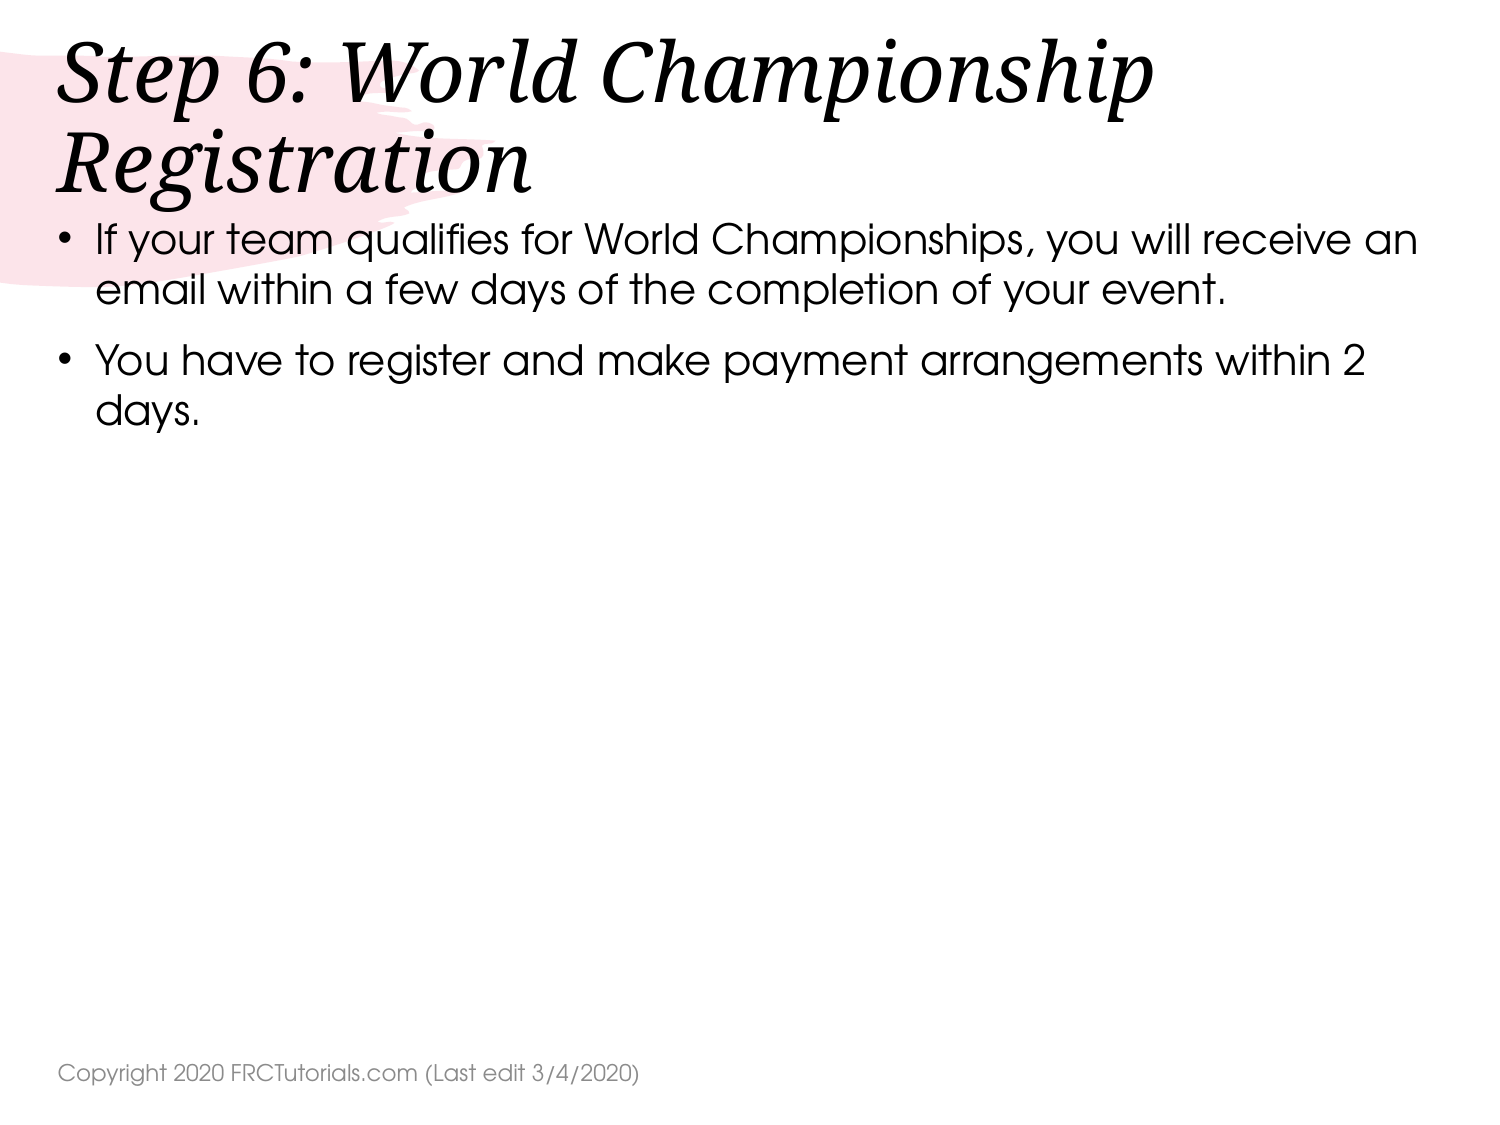

# Step 6: World Championship Registration
If your team qualifies for World Championships, you will receive an email within a few days of the completion of your event.
You have to register and make payment arrangements within 2 days.
Copyright 2020 FRCTutorials.com (Last edit 3/4/2020)